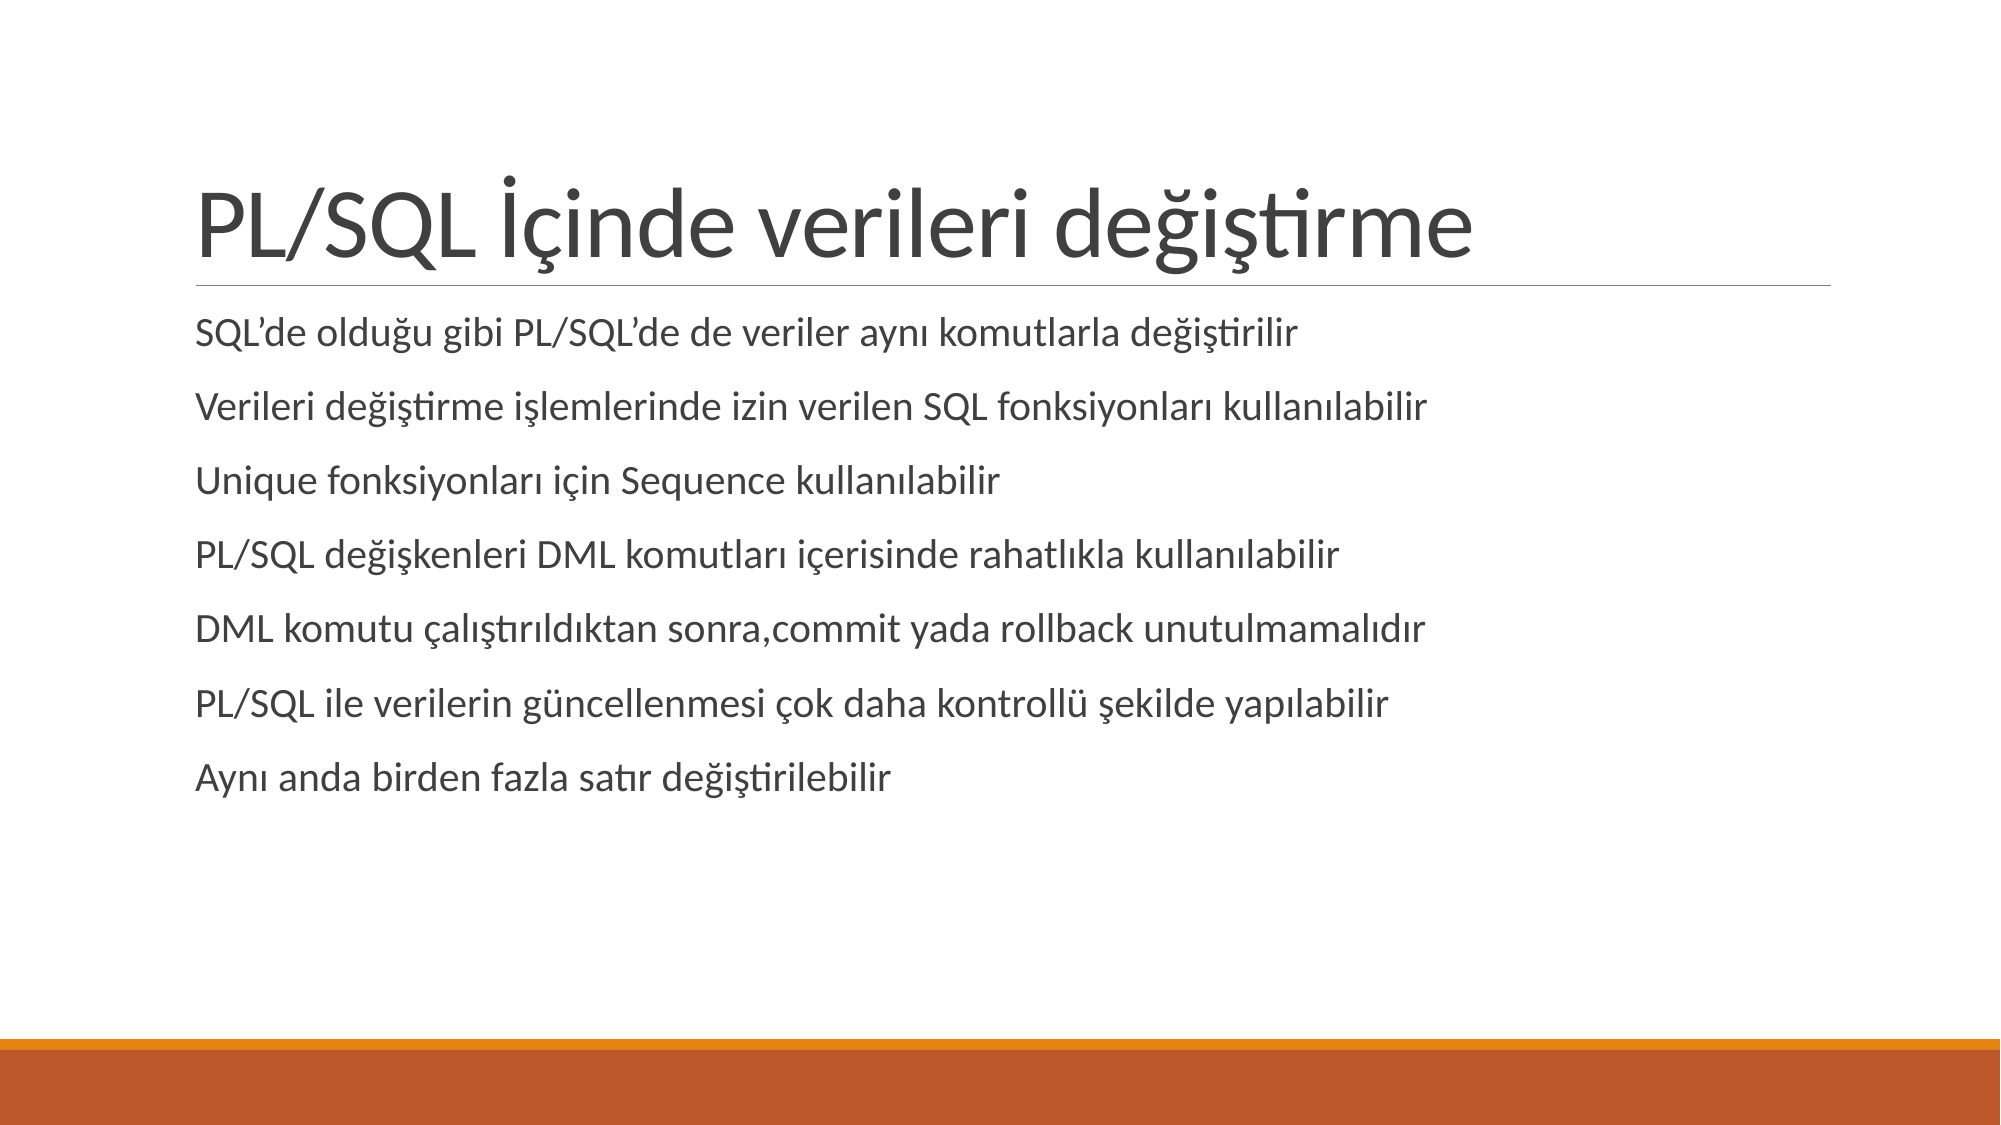

# PL/SQL İçinde verileri değiştirme
SQL’de olduğu gibi PL/SQL’de de veriler aynı komutlarla değiştirilir
Verileri değiştirme işlemlerinde izin verilen SQL fonksiyonları kullanılabilir
Unique fonksiyonları için Sequence kullanılabilir
PL/SQL değişkenleri DML komutları içerisinde rahatlıkla kullanılabilir
DML komutu çalıştırıldıktan sonra,commit yada rollback unutulmamalıdır
PL/SQL ile verilerin güncellenmesi çok daha kontrollü şekilde yapılabilir
Aynı anda birden fazla satır değiştirilebilir